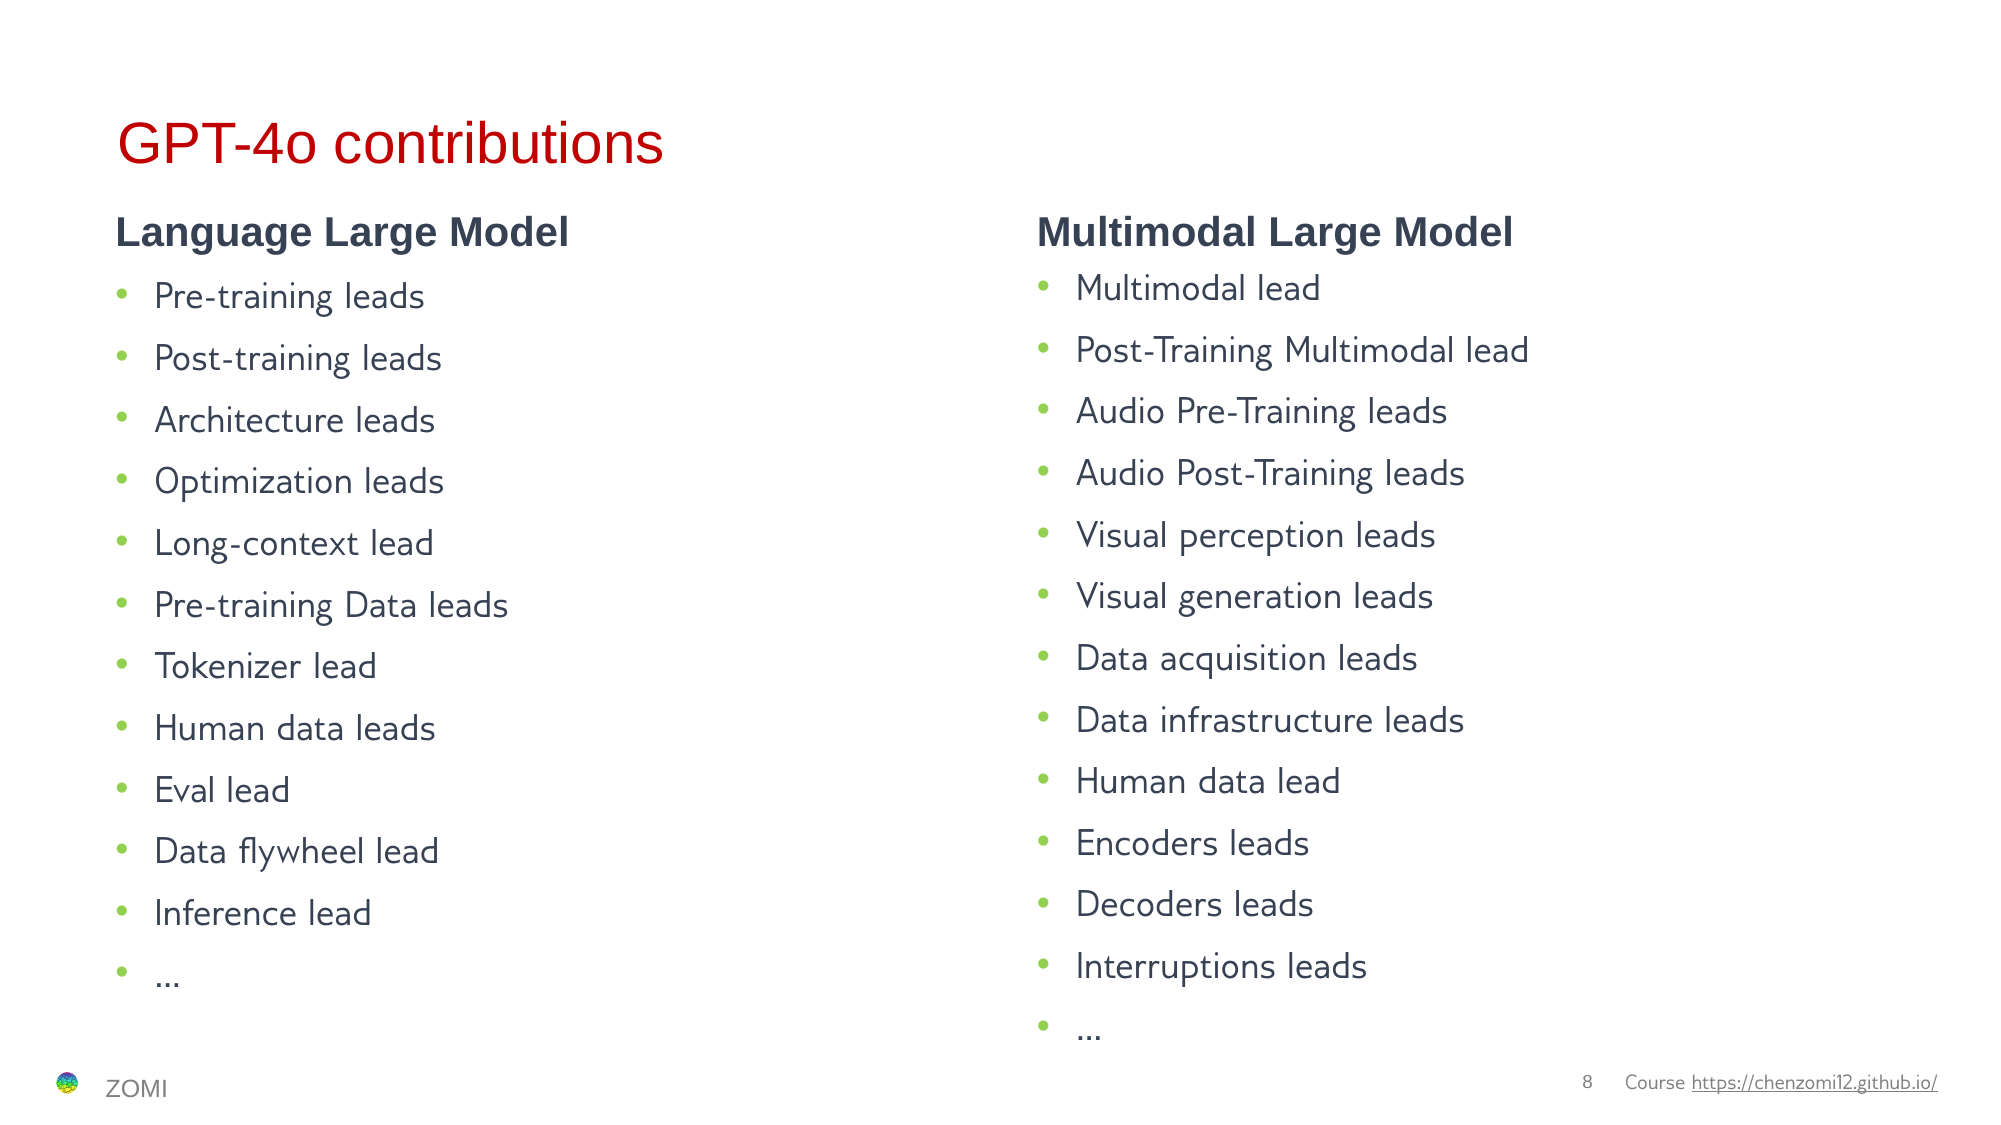

# GPT-4o contributions
Language Large Model
Pre-training leads
Post-training leads
Architecture leads
Optimization leads
Long-context lead
Pre-training Data leads
Tokenizer lead
Human data leads
Eval lead
Data flywheel lead
Inference lead
…

Multimodal Large Model
Multimodal lead
Post-Training Multimodal lead
Audio Pre-Training leads
Audio Post-Training leads
Visual perception leads
Visual generation leads
Data acquisition leads
Data infrastructure leads
Human data lead
Encoders leads
Decoders leads
Interruptions leads
…